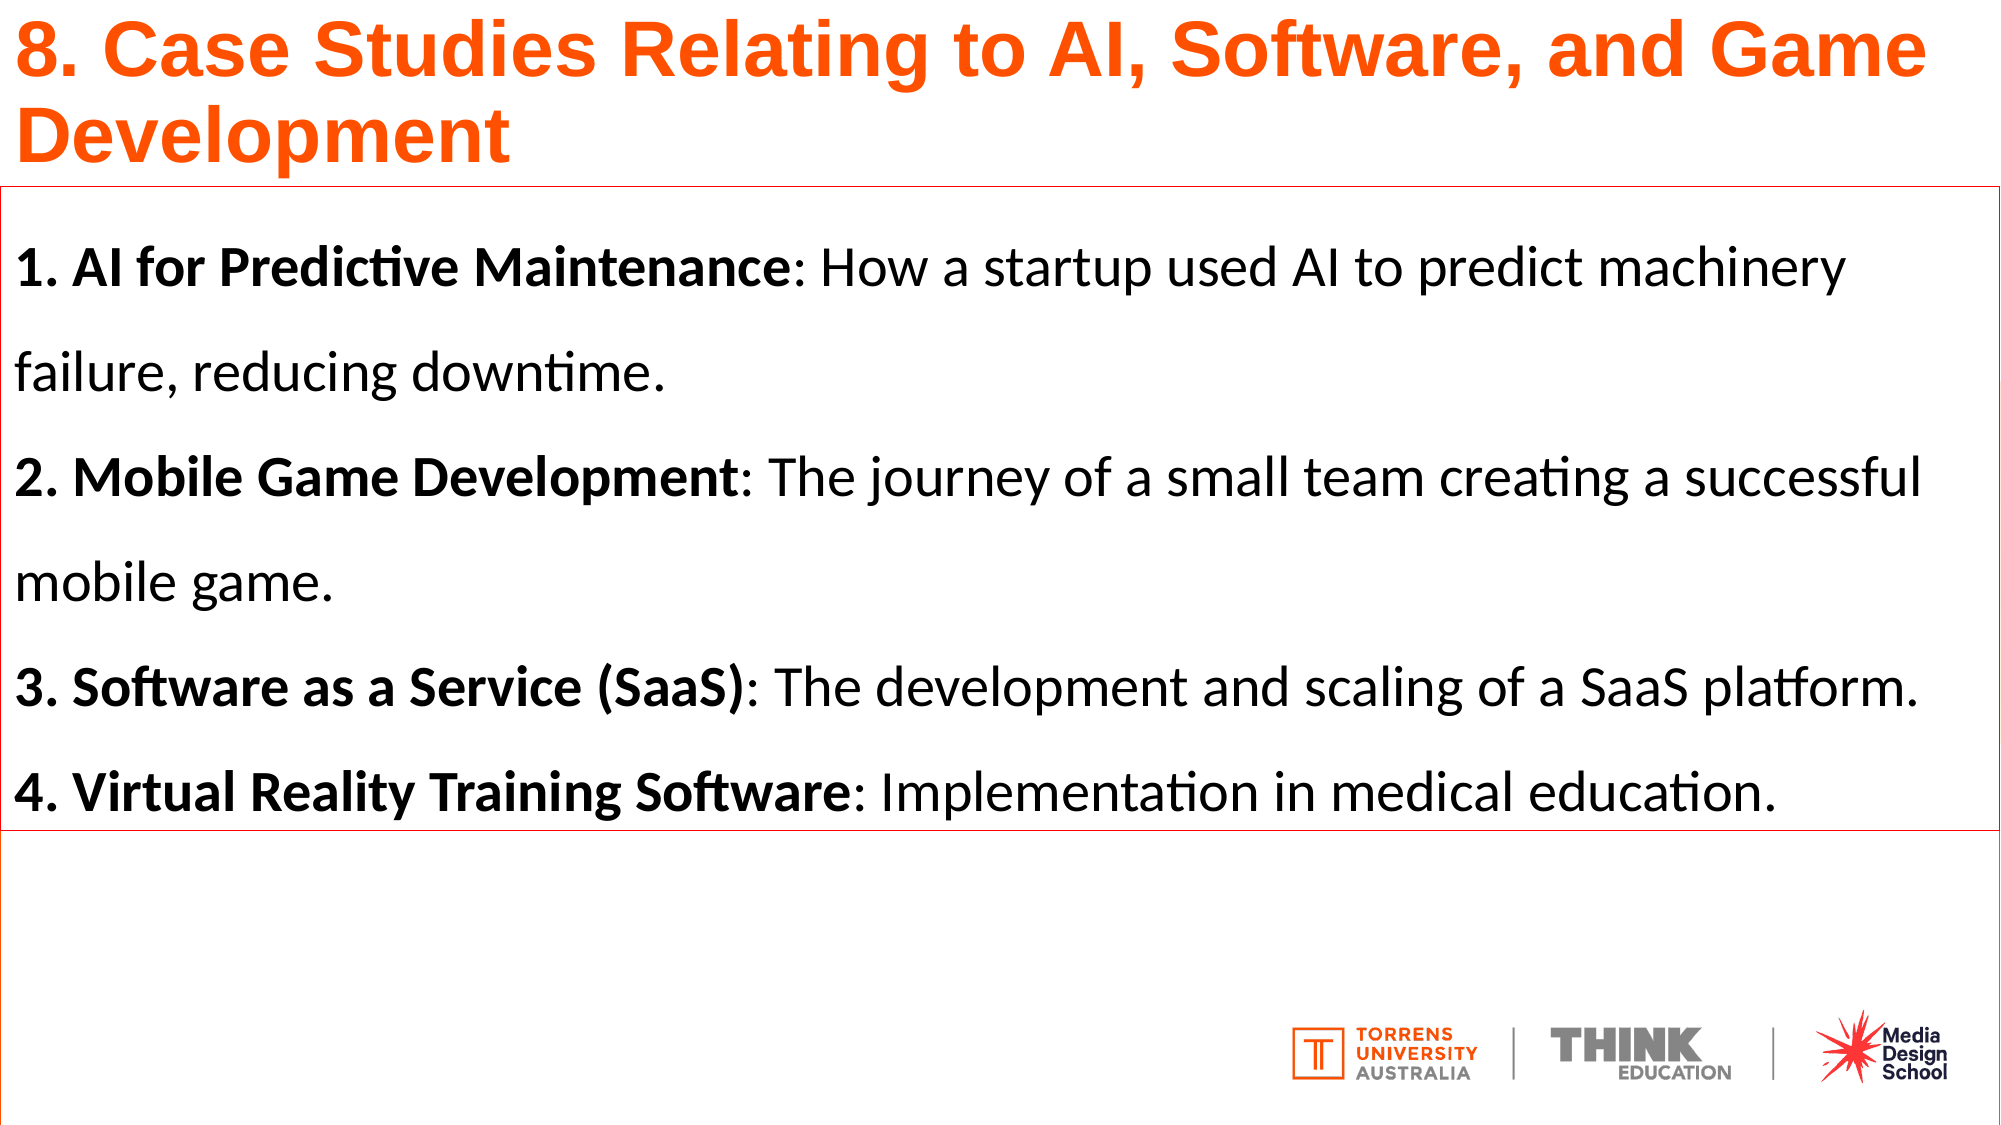

# 8. Case Studies Relating to AI, Software, and Game Development
1. AI for Predictive Maintenance: How a startup used AI to predict machinery failure, reducing downtime.
2. Mobile Game Development: The journey of a small team creating a successful mobile game.
3. Software as a Service (SaaS): The development and scaling of a SaaS platform.
4. Virtual Reality Training Software: Implementation in medical education.